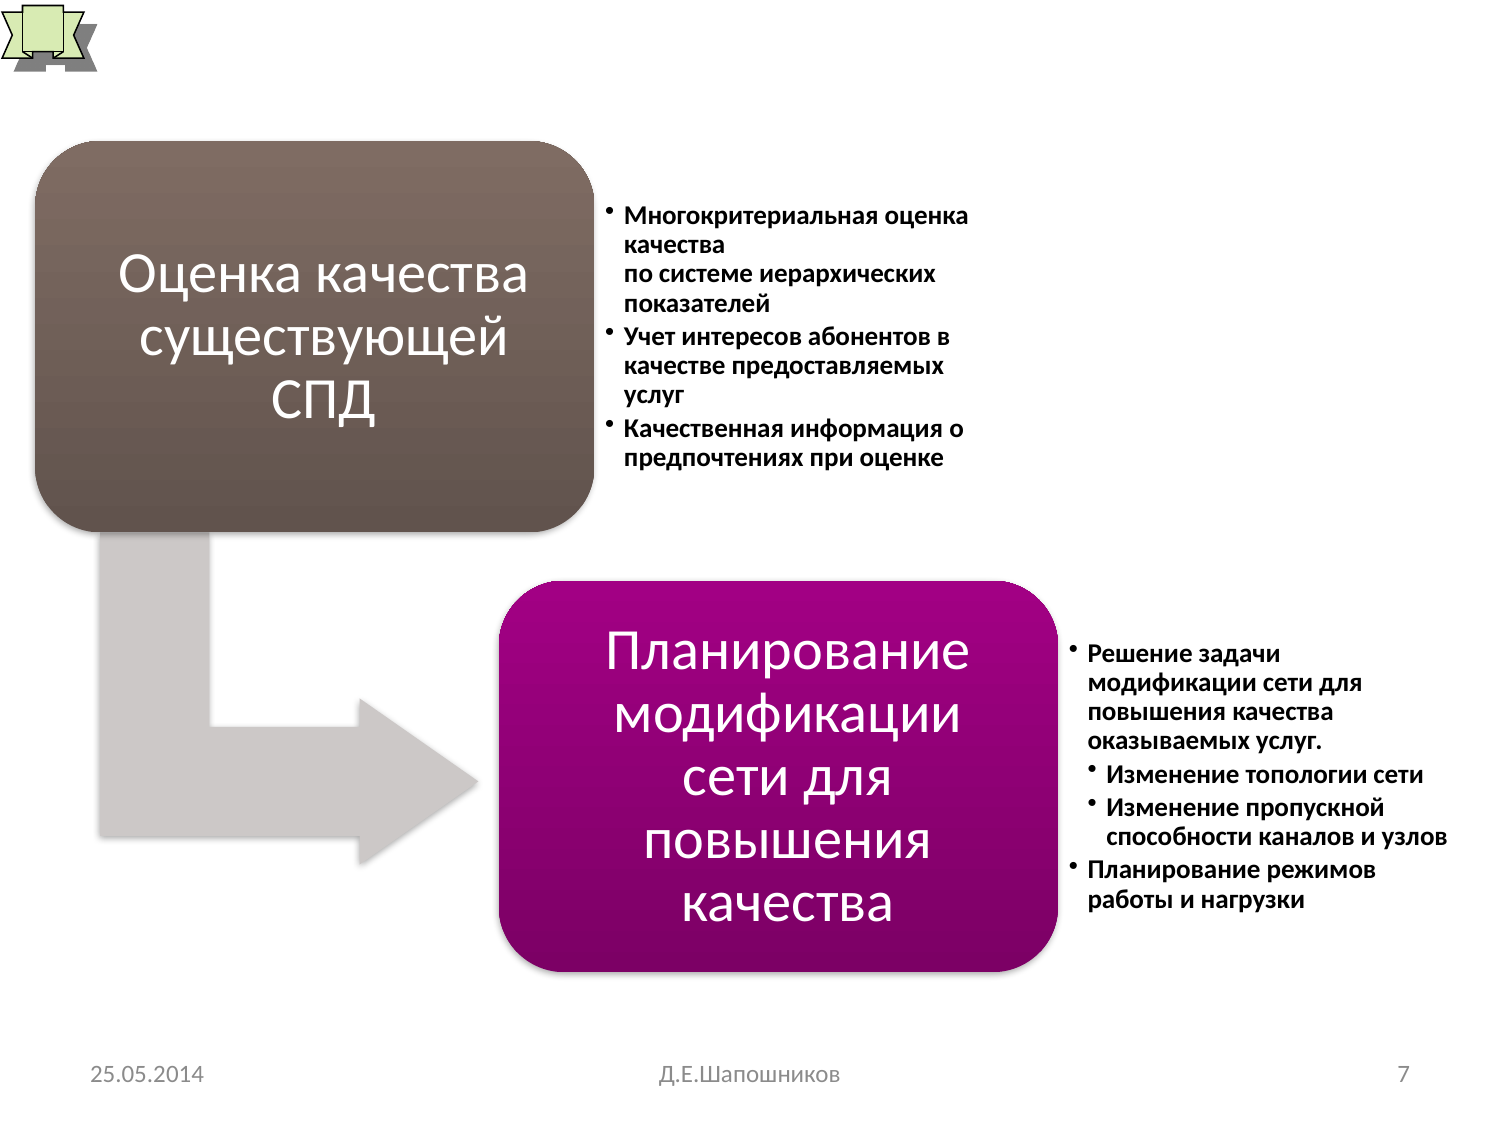

# Этапы решения задачи оценки и планирования СПД
Оценка качества существующей СПД
Многокритериальная оценка качества
по системе иерархических показателей
Учет интересов абонентов в качестве предоставляемых услуг
Качественная информация о предпочтениях при оценке
Планирование модификации сети для повышения качества
Решение задачи модификации сети для повышения качества оказываемых услуг.
Изменение топологии сети
Изменение пропускной способности каналов и узлов
Планирование режимов работы и нагрузки
25.05.2014
Д.Е.Шапошников
7